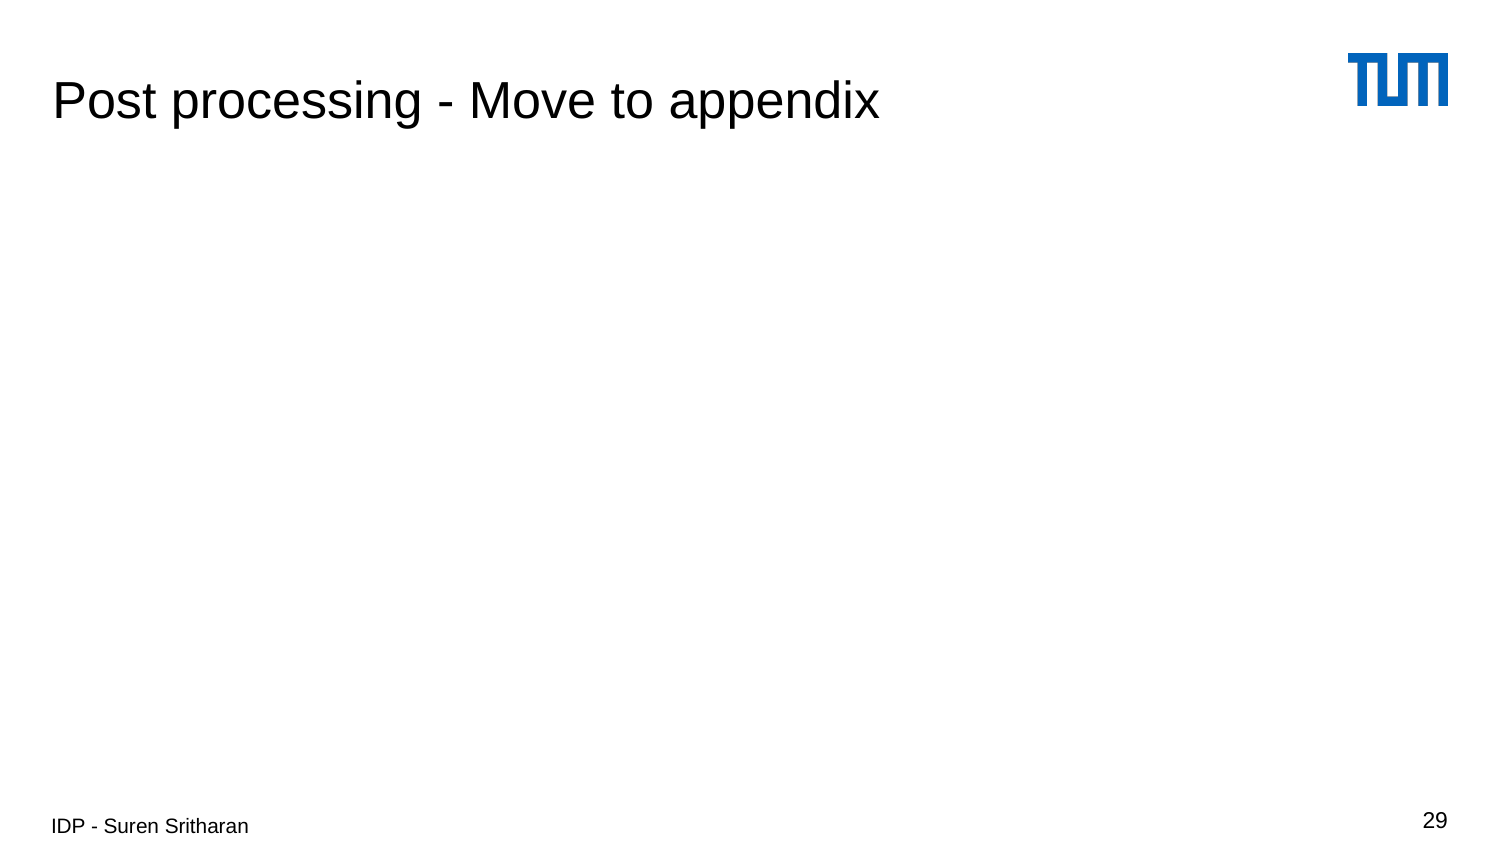

# Post processing - Move to appendix
IDP - Suren Sritharan
29